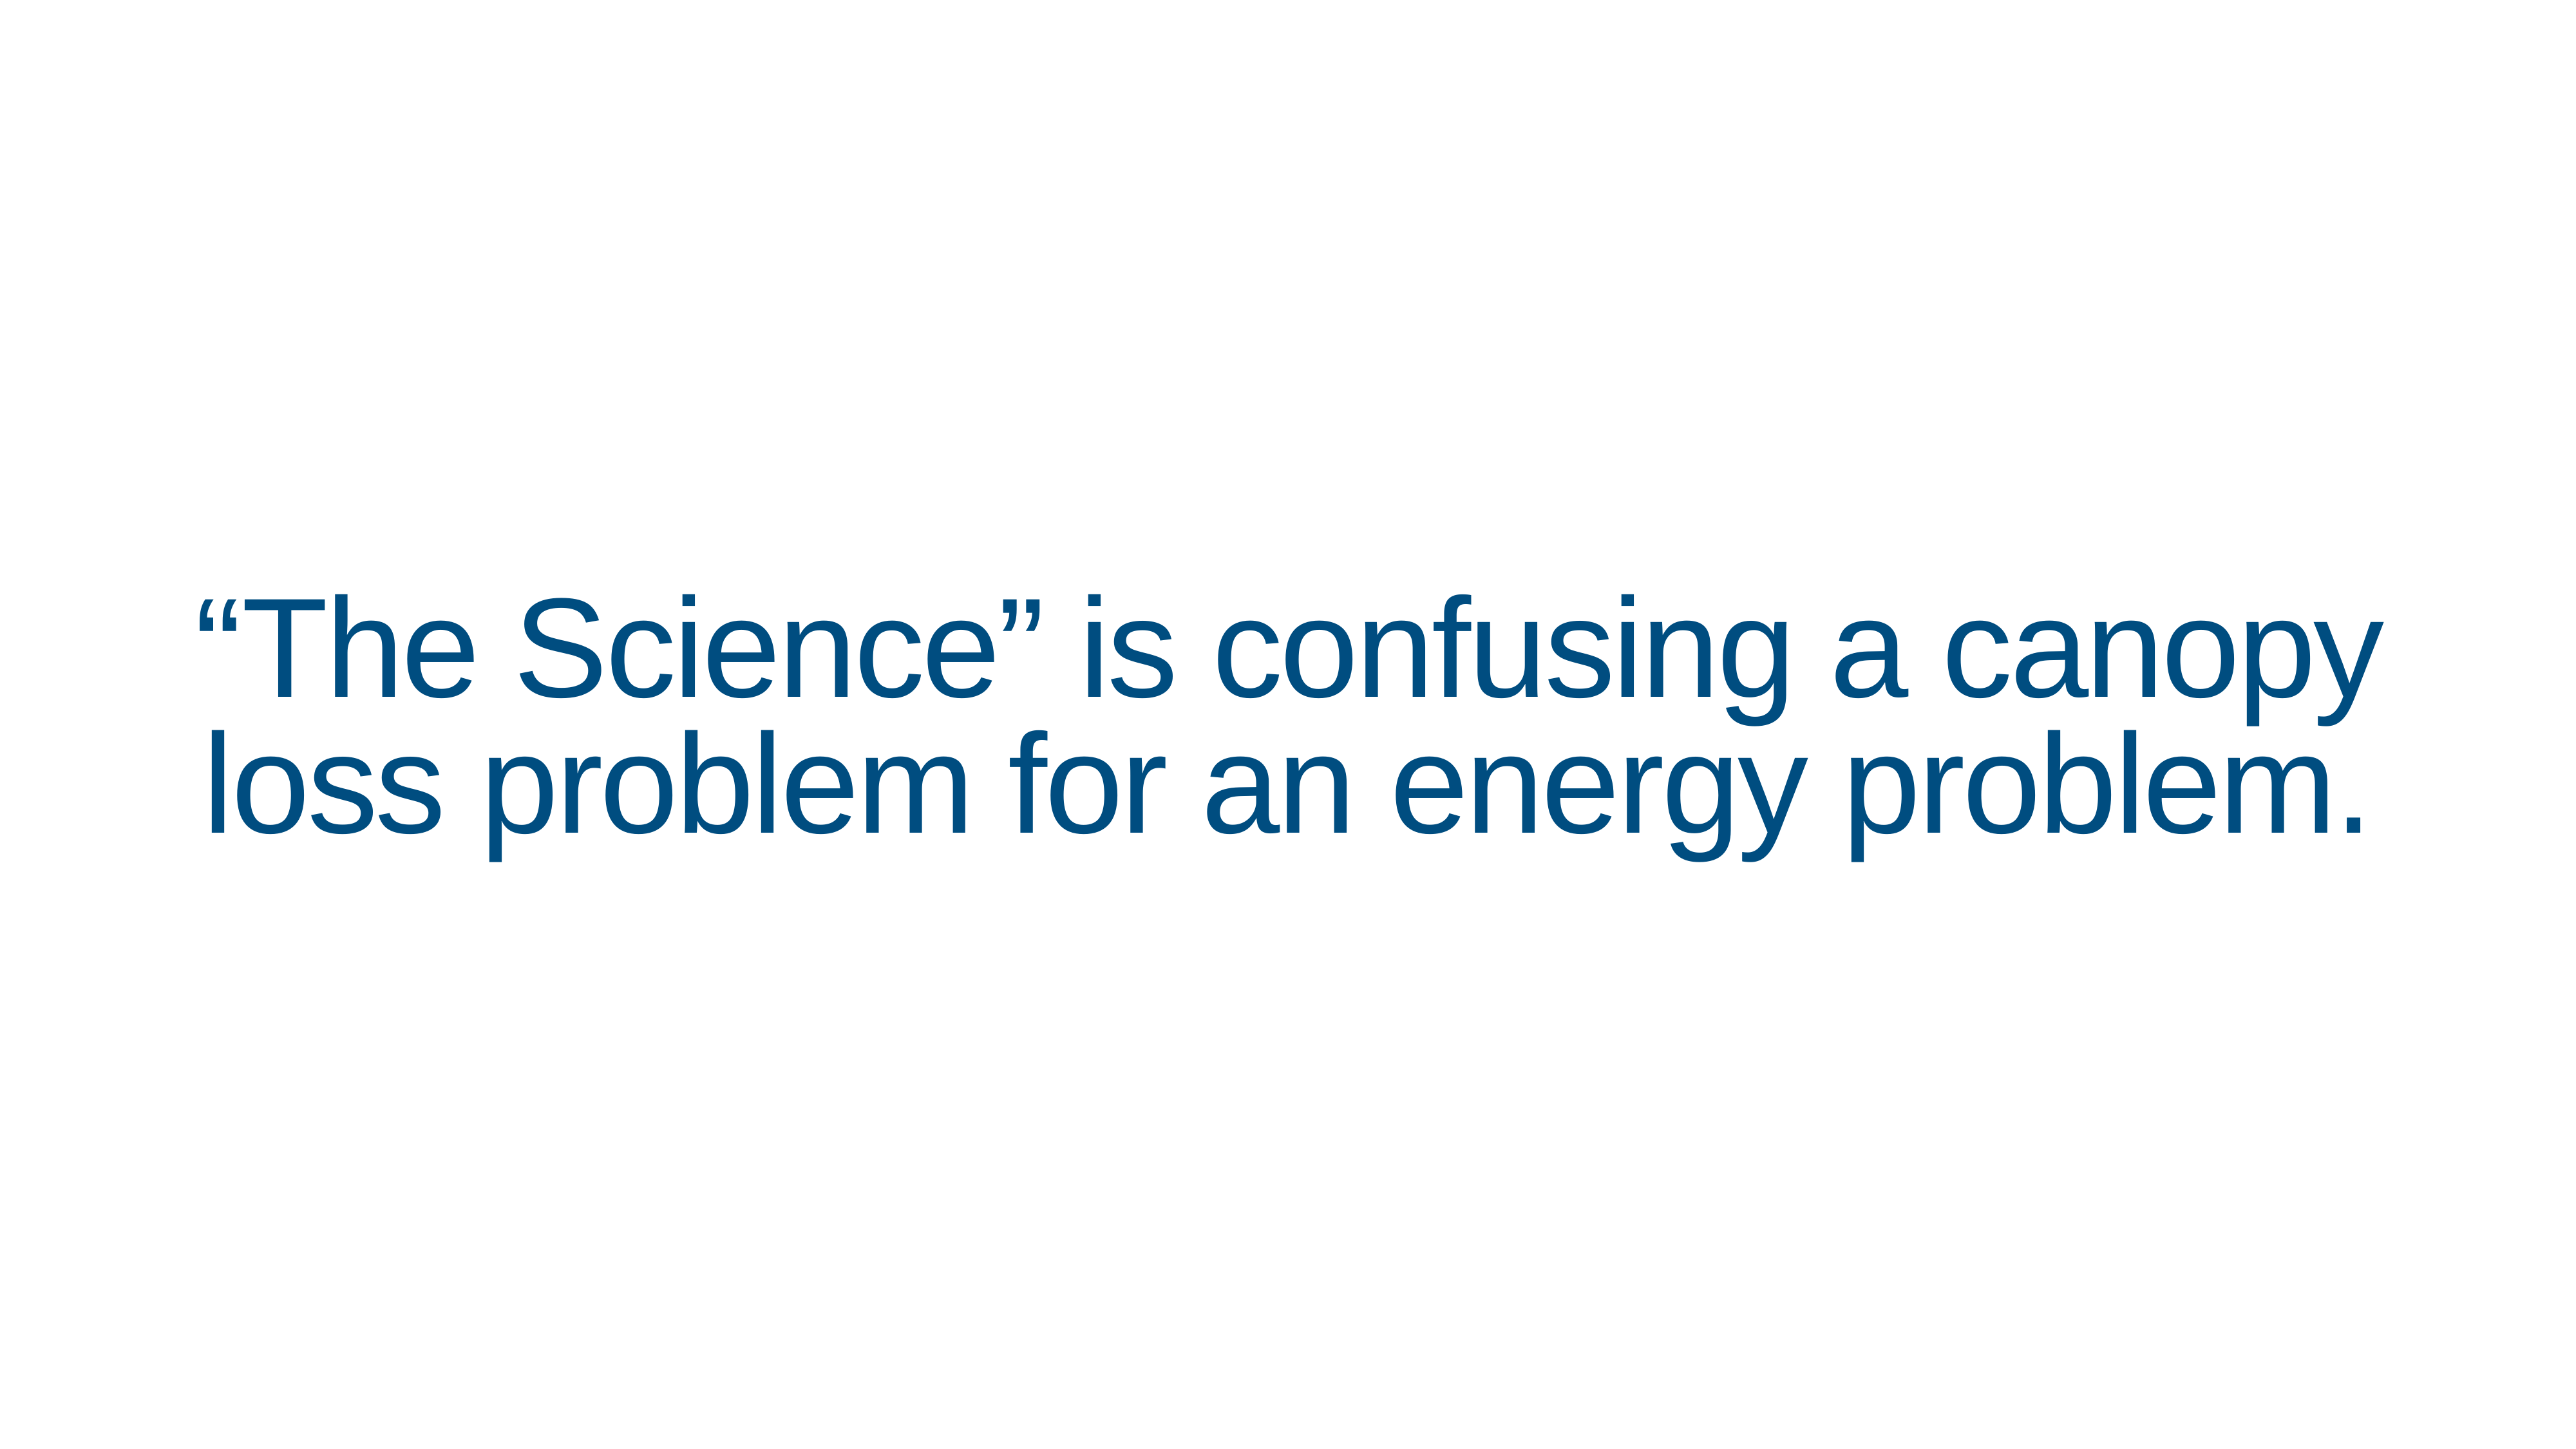

“The Science” is confusing a canopy loss problem for an energy problem.